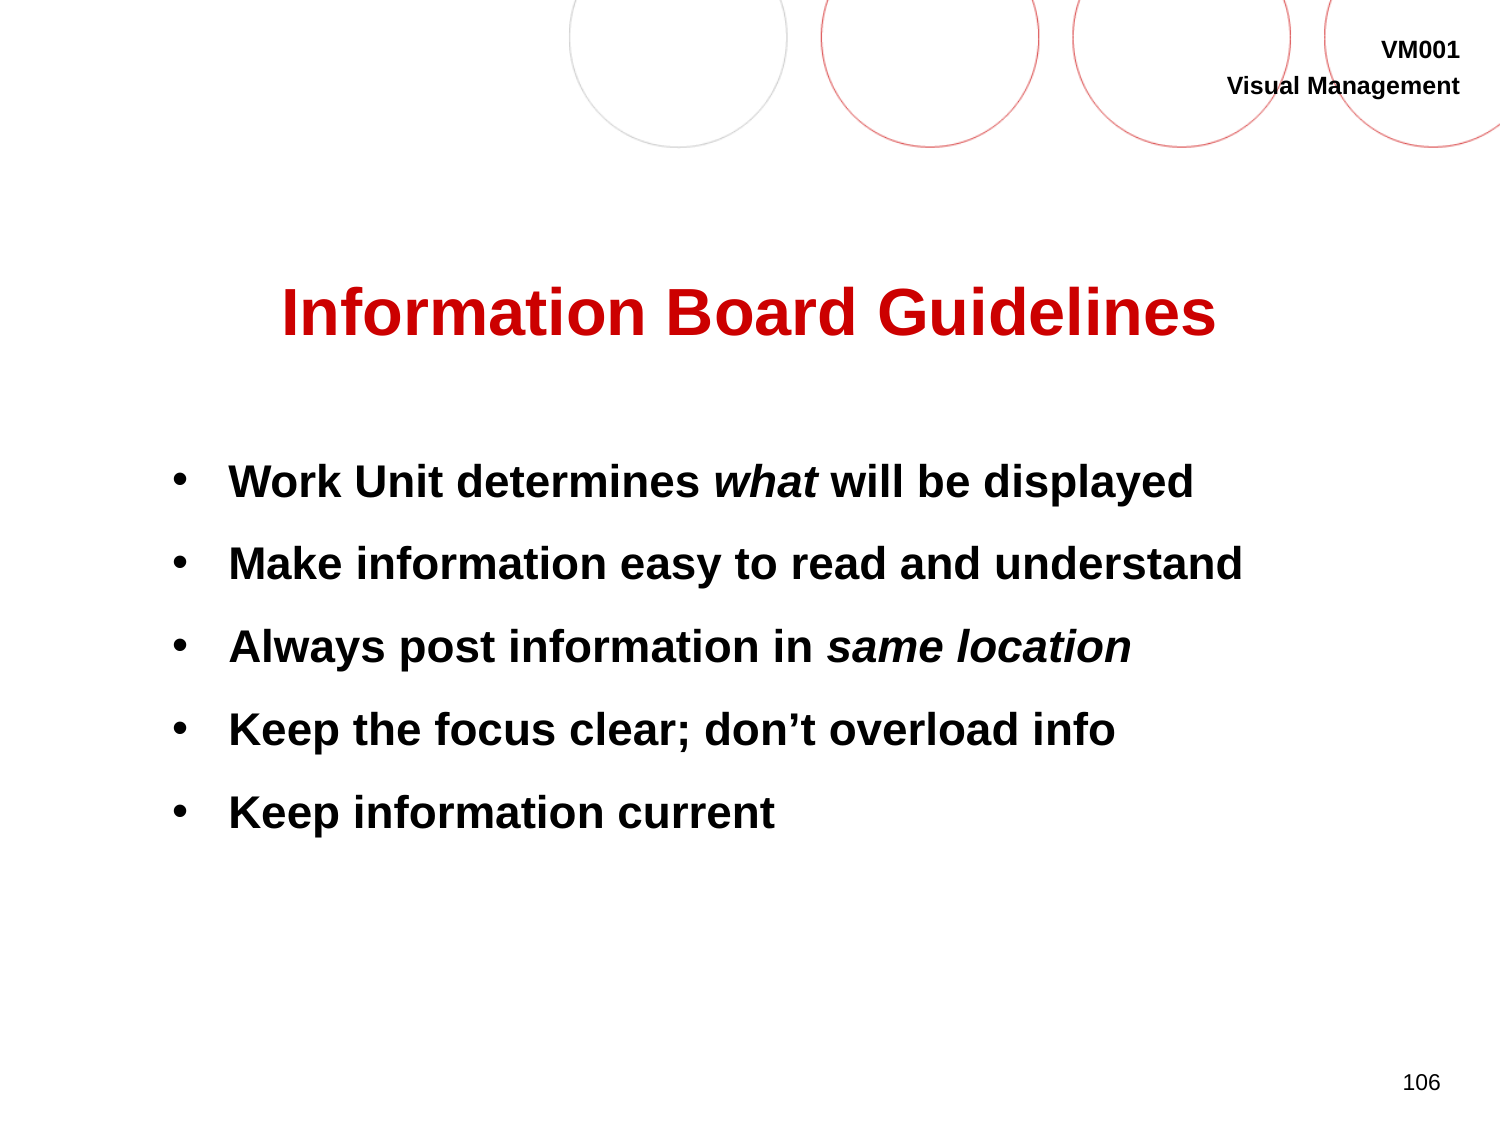

# Information Board Guidelines
Work Unit determines what will be displayed
Make information easy to read and understand
Always post information in same location
Keep the focus clear; don’t overload info
Keep information current